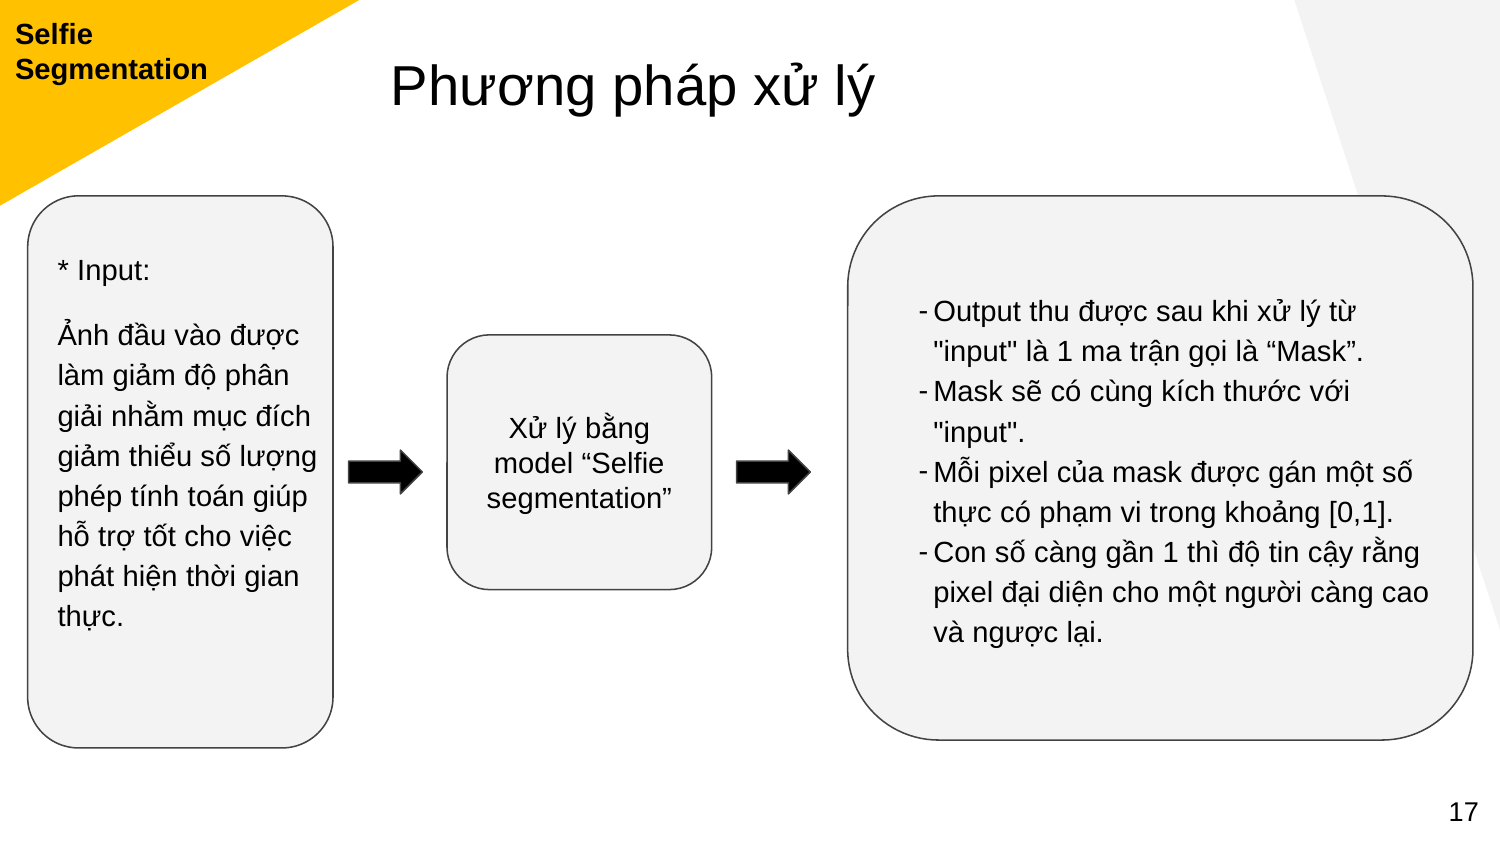

Selfie Segmentation
# Phương pháp xử lý

* Input:
Ảnh đầu vào được làm giảm độ phân giải nhằm mục đích giảm thiểu số lượng phép tính toán giúp hỗ trợ tốt cho việc phát hiện thời gian thực.

Output thu được sau khi xử lý từ "input" là 1 ma trận gọi là “Mask”.
Mask sẽ có cùng kích thước với "input".
Mỗi pixel của mask được gán một số thực có phạm vi trong khoảng [0,1].
Con số càng gần 1 thì độ tin cậy rằng pixel đại diện cho một người càng cao và ngược lại.

Xử lý bằng model “Selfie segmentation”

17